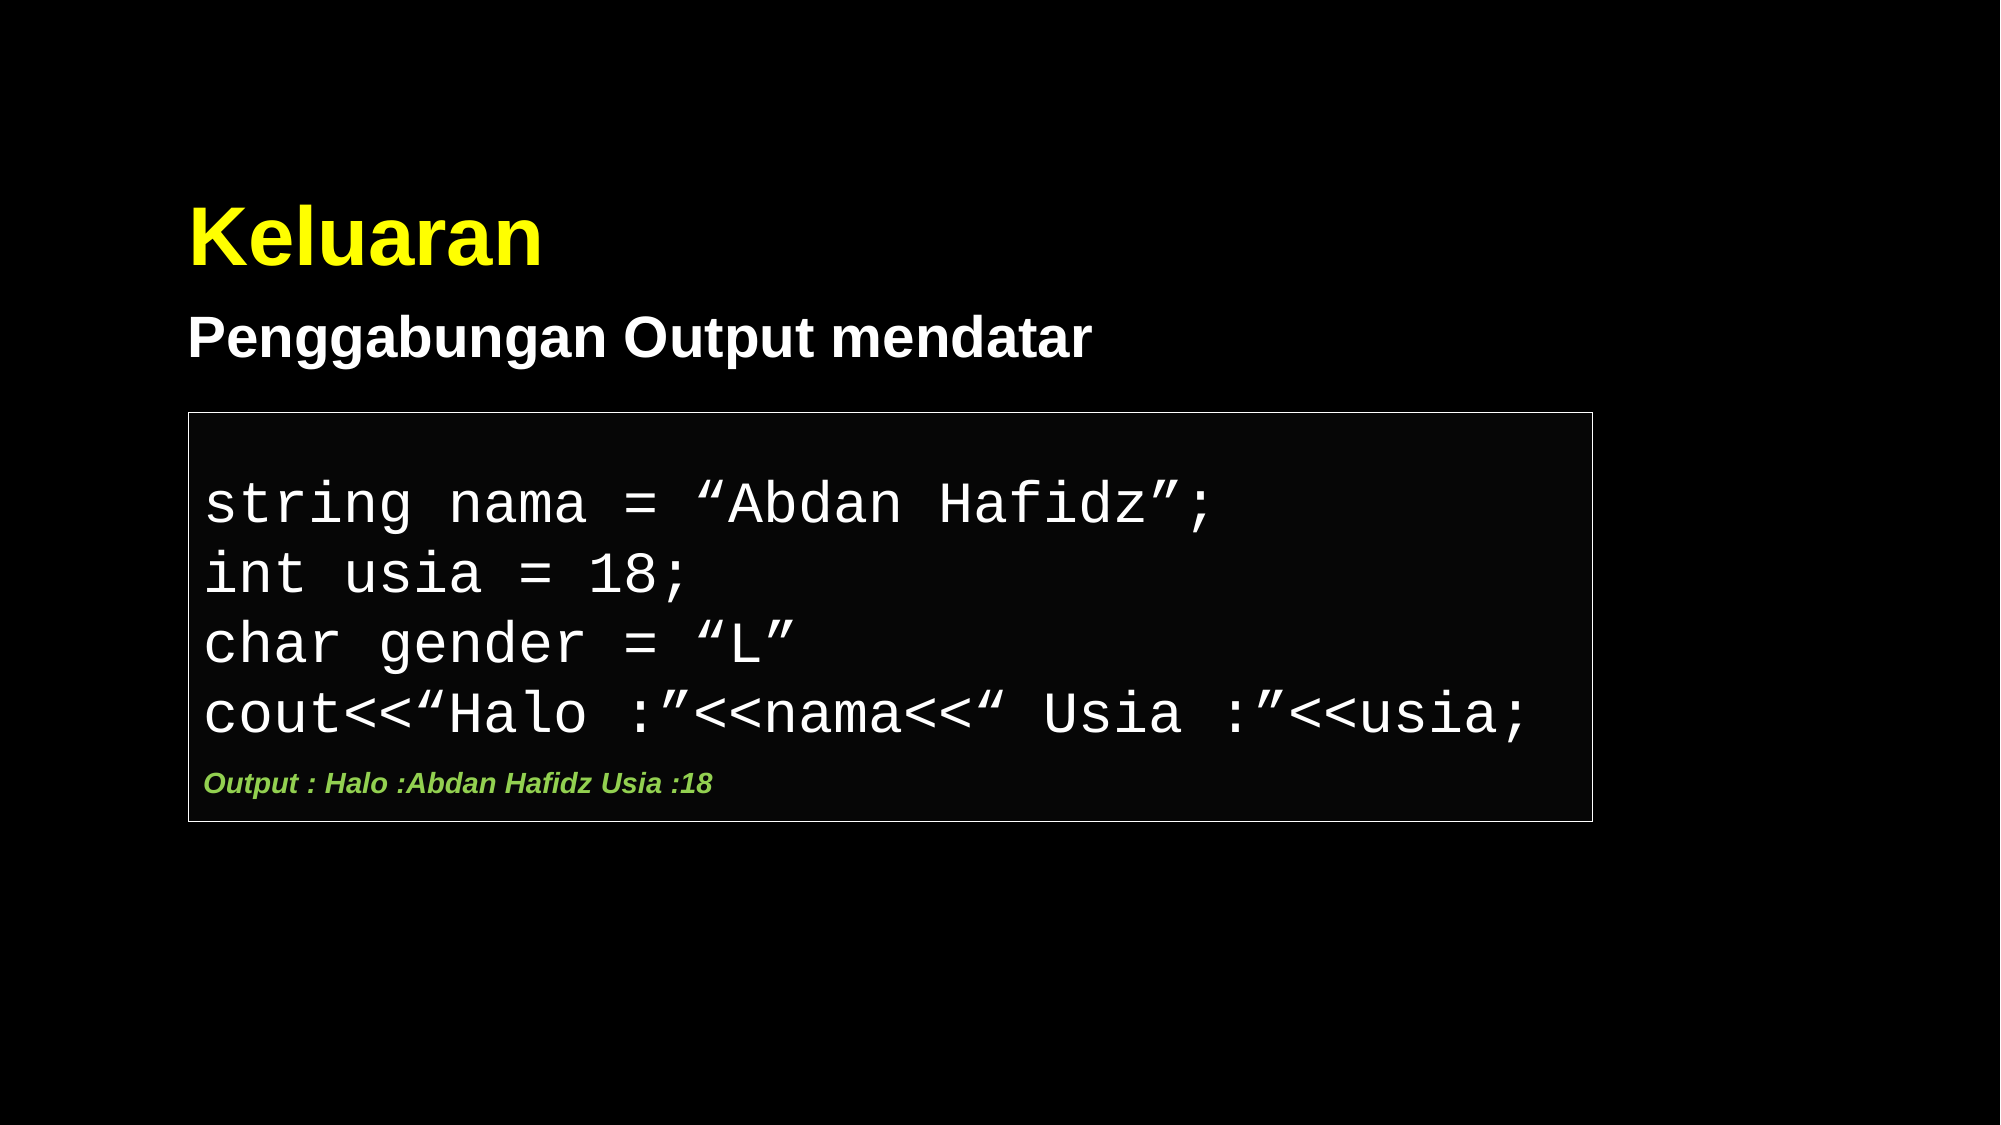

# Keluaran
Penggabungan Output mendatar
string nama = “Abdan Hafidz”;
int usia = 18;
char gender = “L”
cout<<“Halo :”<<nama<<“ Usia :”<<usia;

Output : Halo :Abdan Hafidz Usia :18